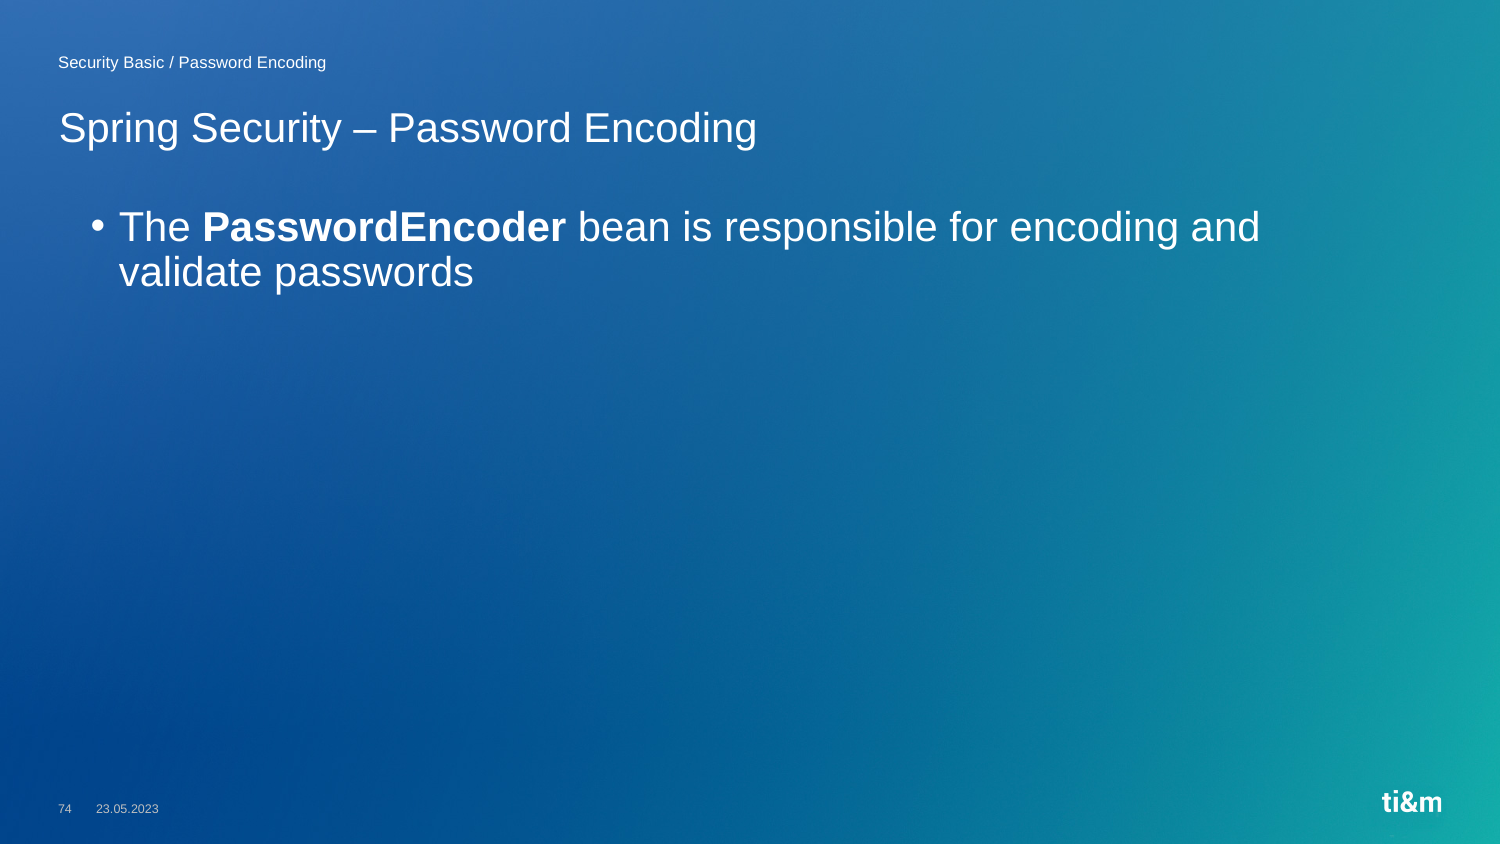

Security Basic / Password Encoding
# Spring Security – Password Encoding
The PasswordEncoder bean is responsible for encoding and validate passwords

74
23.05.2023